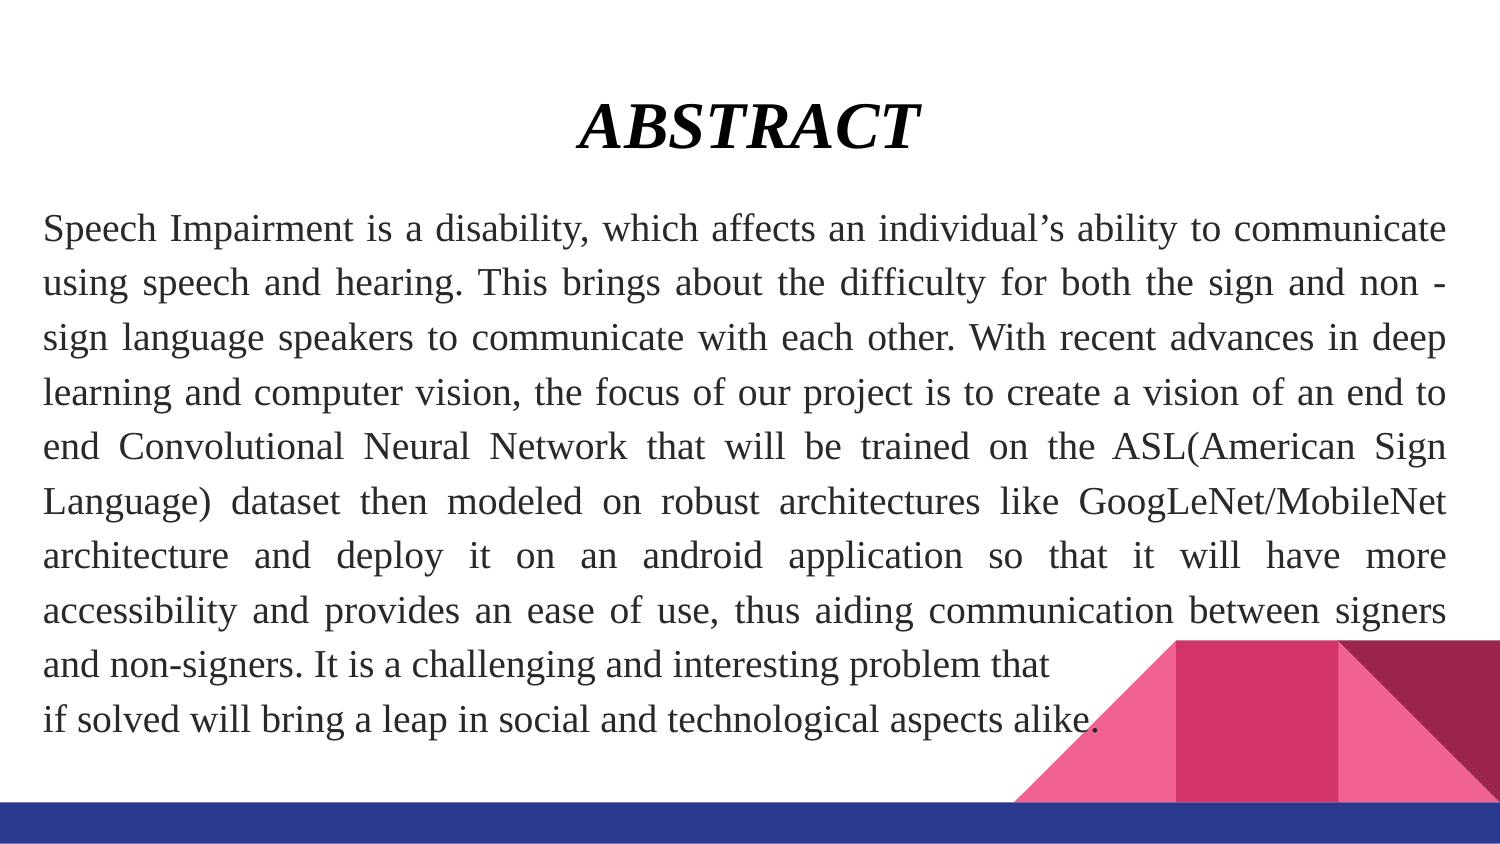

# ABSTRACT

Speech Impairment is a disability, which affects an individual’s ability to communicate using speech and hearing. This brings about the difficulty for both the sign and non - sign language speakers to communicate with each other. With recent advances in deep learning and computer vision, the focus of our project is to create a vision of an end to end Convolutional Neural Network that will be trained on the ASL(American Sign Language) dataset then modeled on robust architectures like GoogLeNet/MobileNet architecture and deploy it on an android application so that it will have more accessibility and provides an ease of use, thus aiding communication between signers and non-signers. It is a challenging and interesting problem that
if solved will bring a leap in social and technological aspects alike.